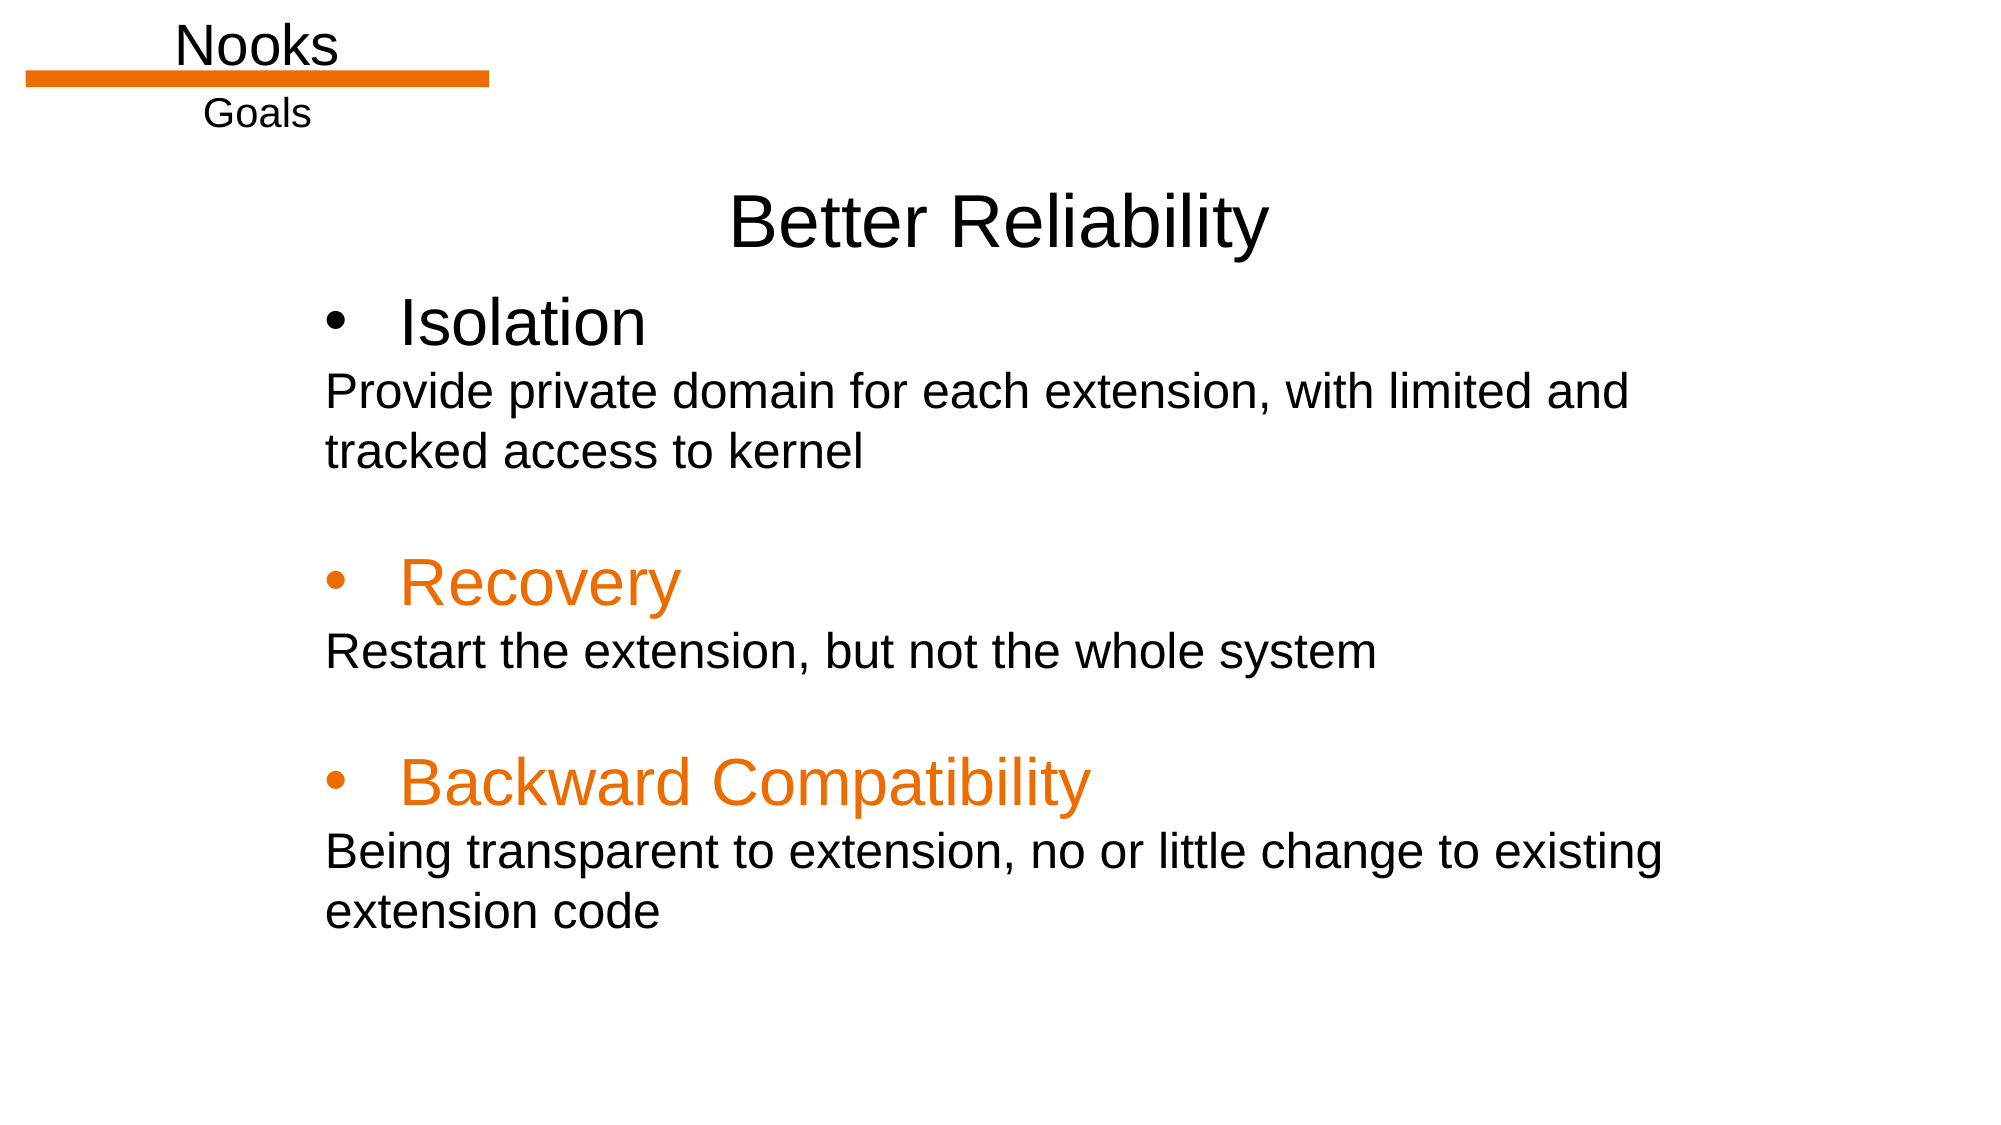

Nooks

Goals
Better Reliability
Isolation
Provide private domain for each extension, with limited and tracked access to kernel

Recovery
Restart the extension, but not the whole system

Backward Compatibility
Being transparent to extension, no or little change to existing extension code